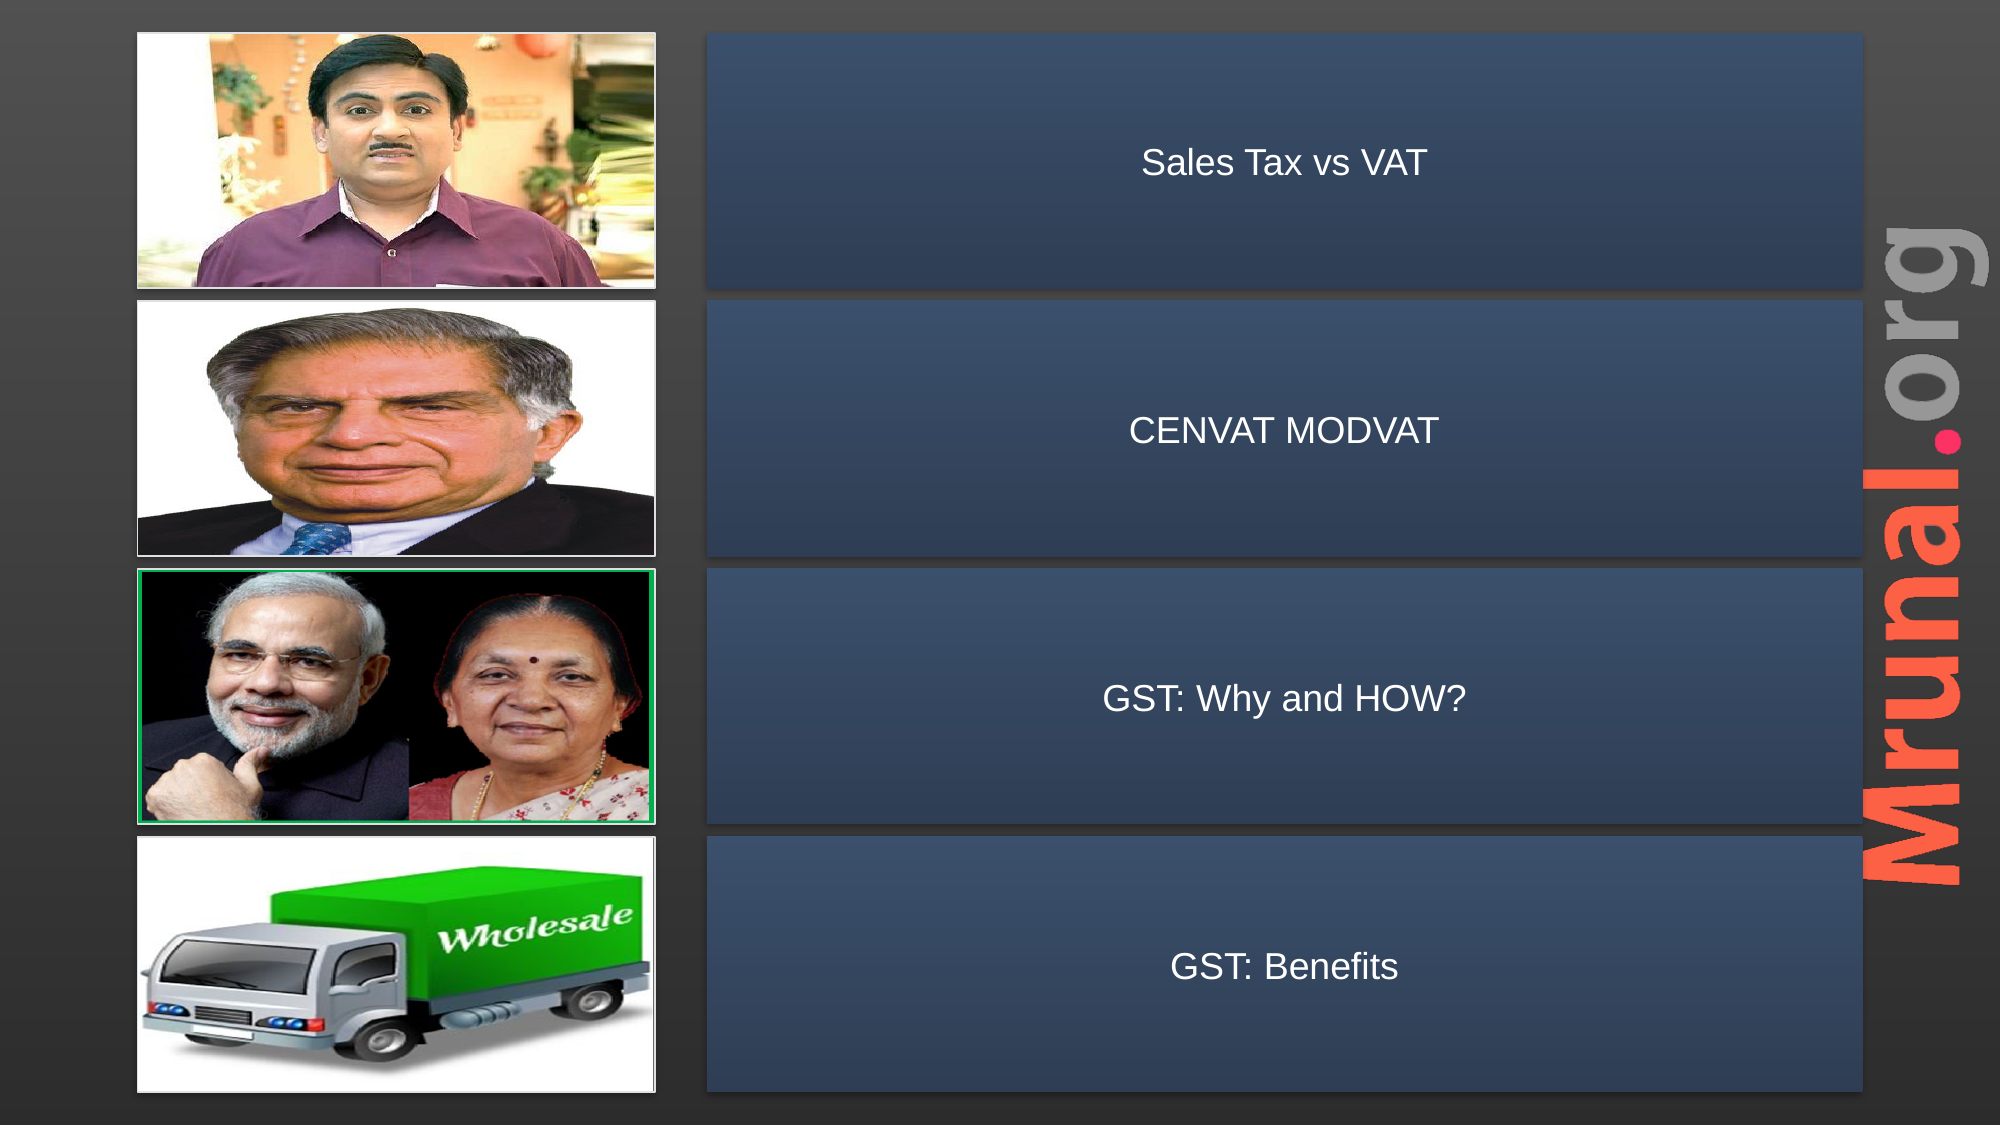

Sales Tax vs VAT
CENVAT MODVAT
GST: Why and HOW?
GST: Benefits
78